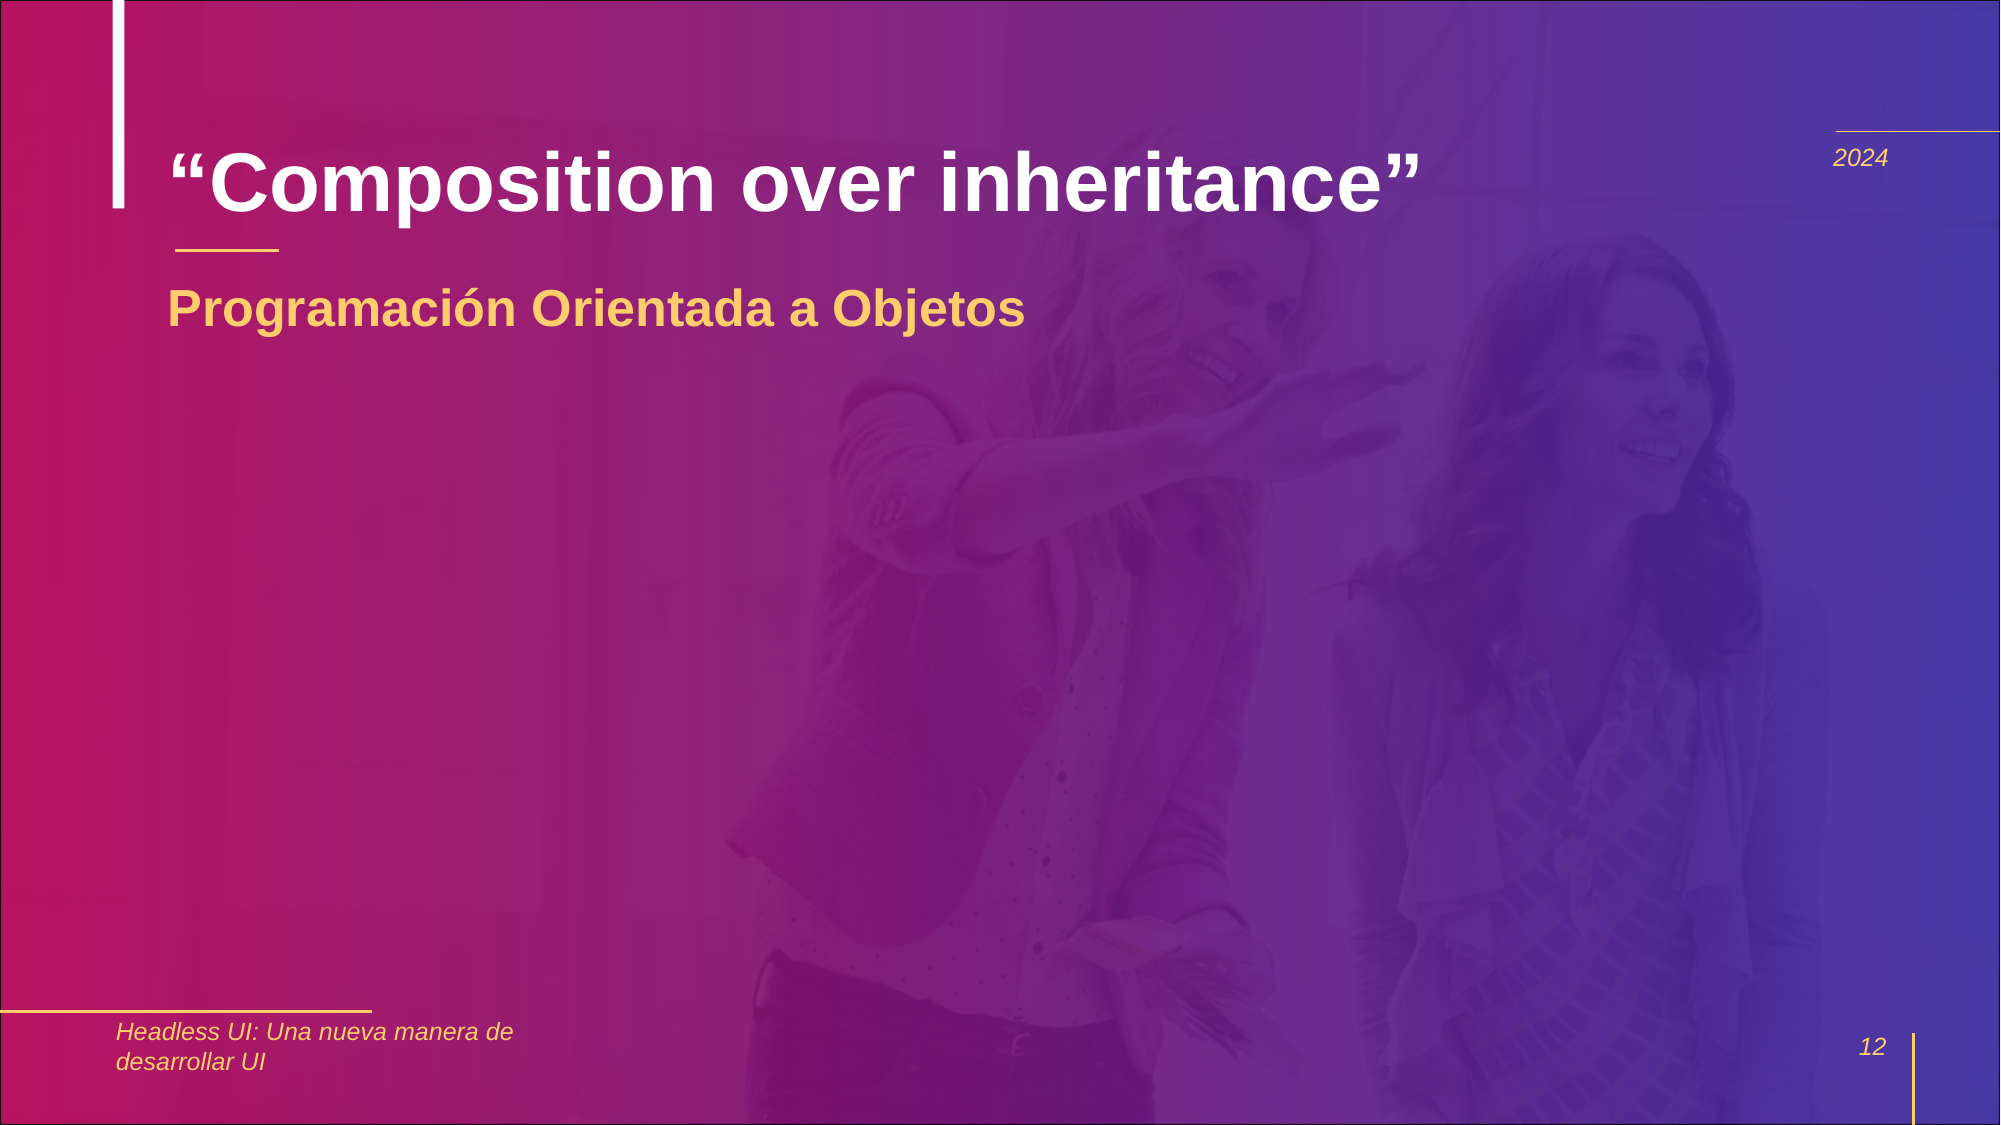

# “Composition over inheritance”
2024
Programación Orientada a Objetos

Headless UI: Una nueva manera de desarrollar UI
12